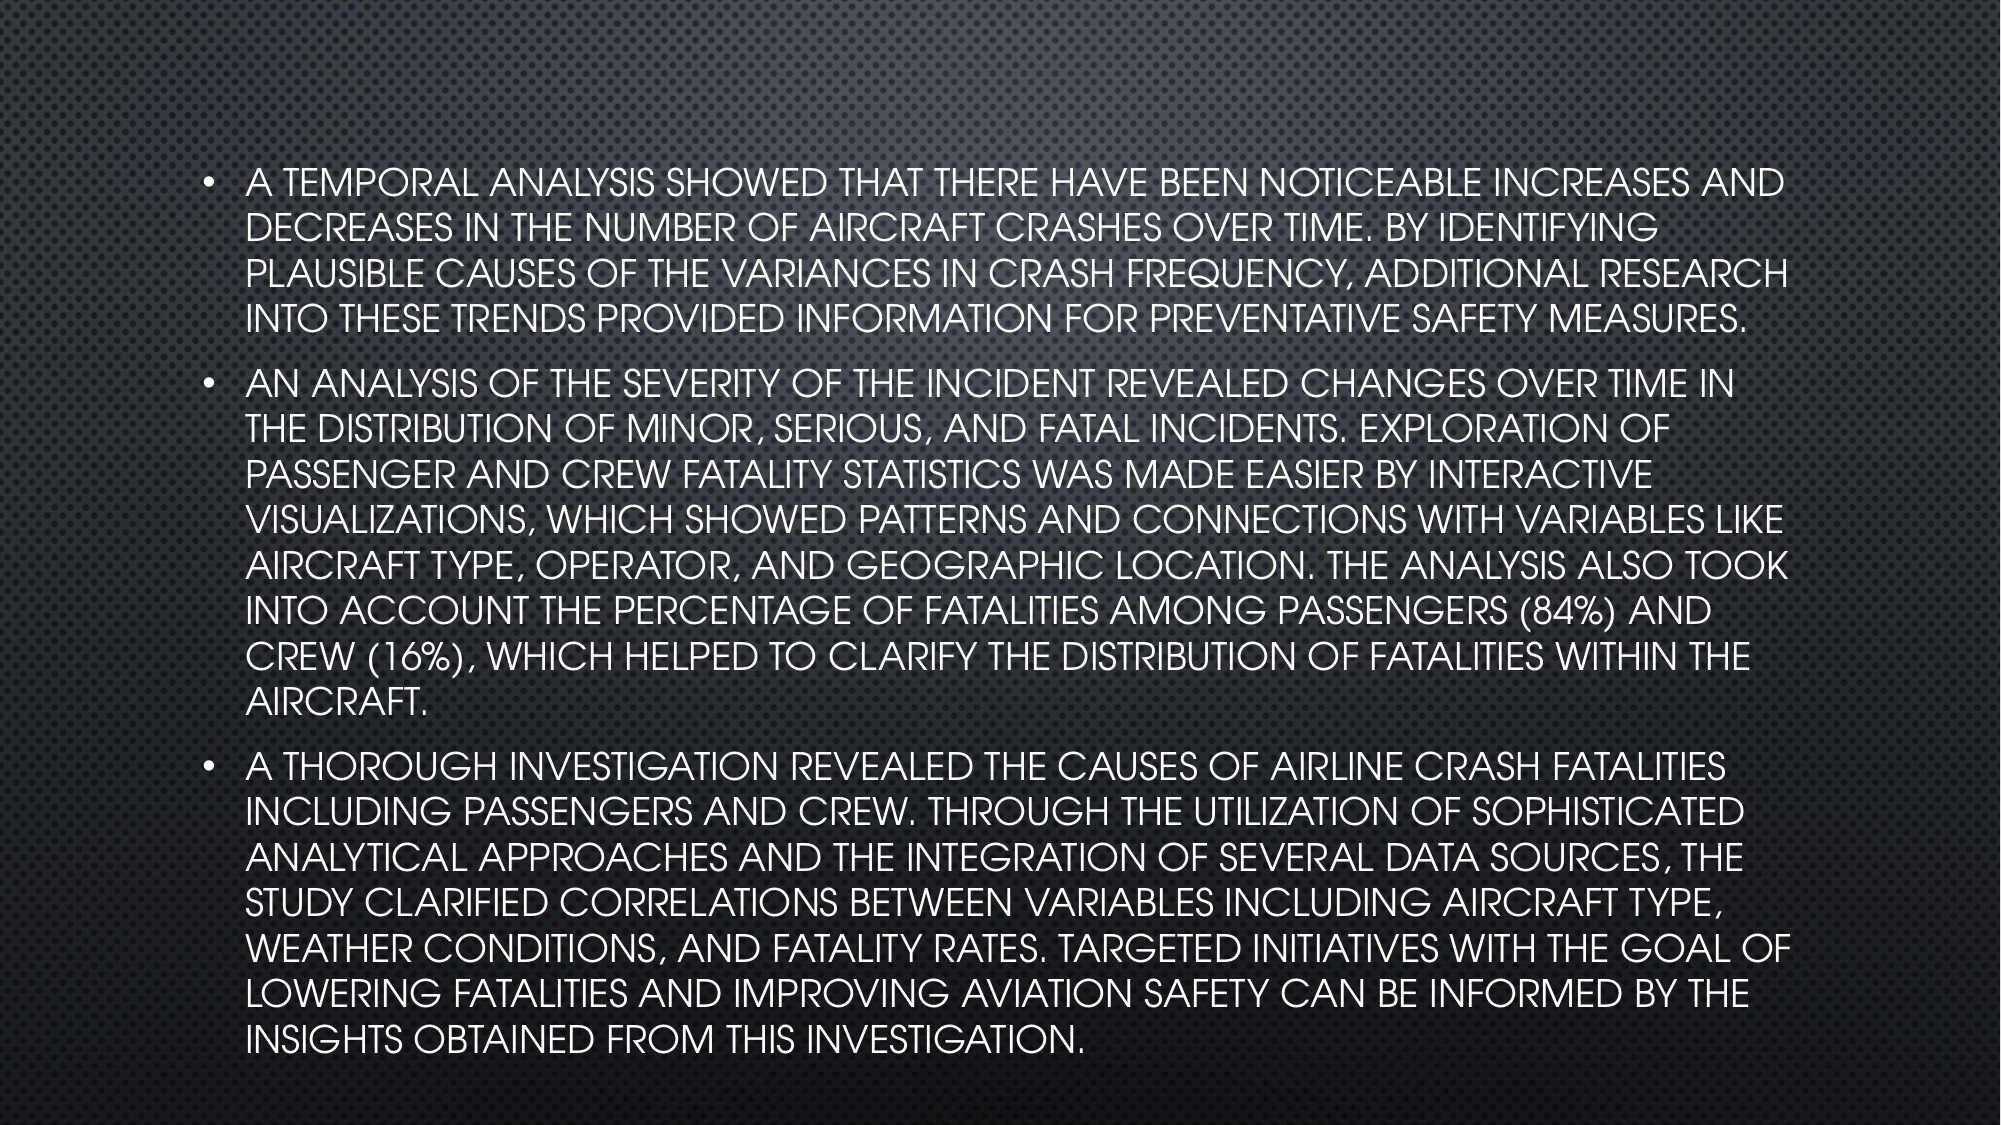

A temporal analysis showed that there have been noticeable increases and decreases in the number of aircraft crashes over time. By identifying plausible causes of the variances in crash frequency, additional research into these trends provided information for preventative safety measures.
An analysis of the severity of the incident revealed changes over time in the distribution of minor, serious, and fatal incidents. Exploration of passenger and crew fatality statistics was made easier by interactive visualizations, which showed patterns and connections with variables like aircraft type, operator, and geographic location. The analysis also took into account the percentage of fatalities among passengers (84%) and crew (16%), which helped to clarify the distribution of fatalities within the aircraft.
A thorough investigation revealed the causes of airline crash fatalities including passengers and crew. Through the utilization of sophisticated analytical approaches and the integration of several data sources, the study clarified correlations between variables including aircraft type, weather conditions, and fatality rates. Targeted initiatives with the goal of lowering fatalities and improving aviation safety can be informed by the insights obtained from this investigation.